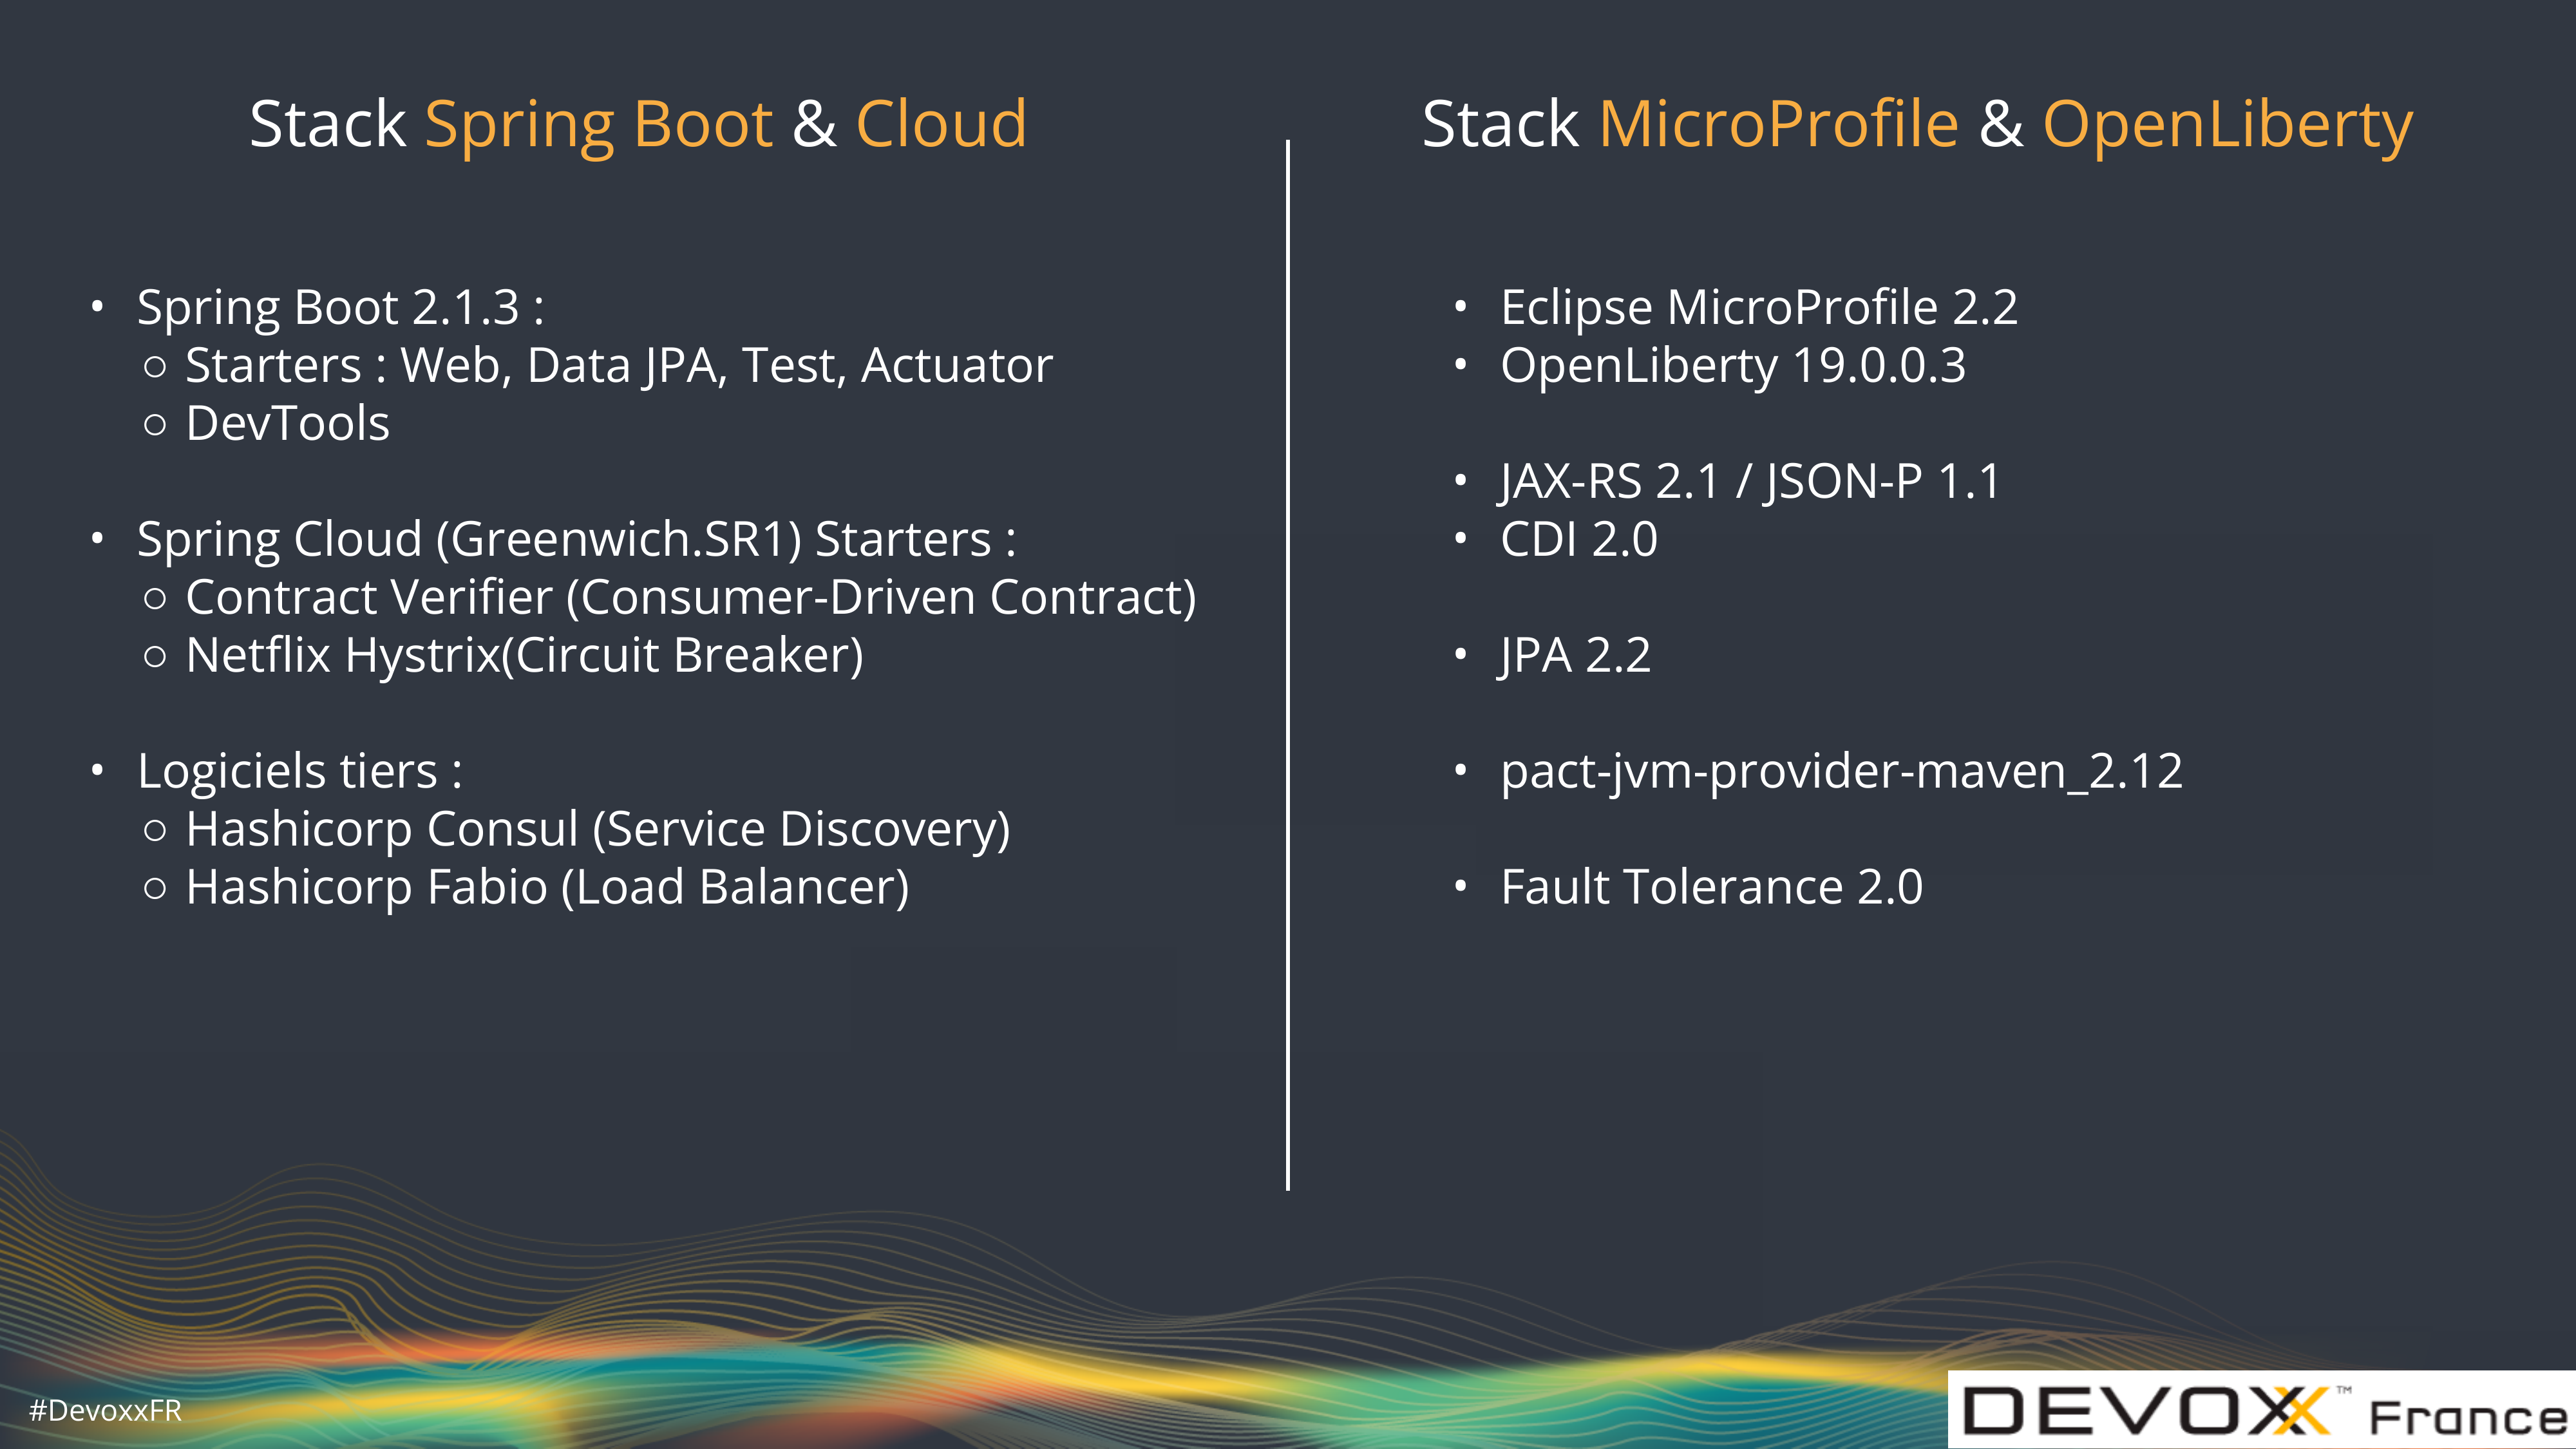

Stack Spring Boot & Cloud
Stack MicroProfile & OpenLiberty
Spring Boot 2.1.3 :
Starters : Web, Data JPA, Test, Actuator
DevTools

Spring Cloud (Greenwich.SR1) Starters :
Contract Verifier (Consumer-Driven Contract)
Netflix Hystrix(Circuit Breaker)

Logiciels tiers :
Hashicorp Consul (Service Discovery)
Hashicorp Fabio (Load Balancer)

Eclipse MicroProfile 2.2
OpenLiberty 19.0.0.3

JAX-RS 2.1 / JSON-P 1.1
CDI 2.0
JPA 2.2
pact-jvm-provider-maven_2.12

Fault Tolerance 2.0